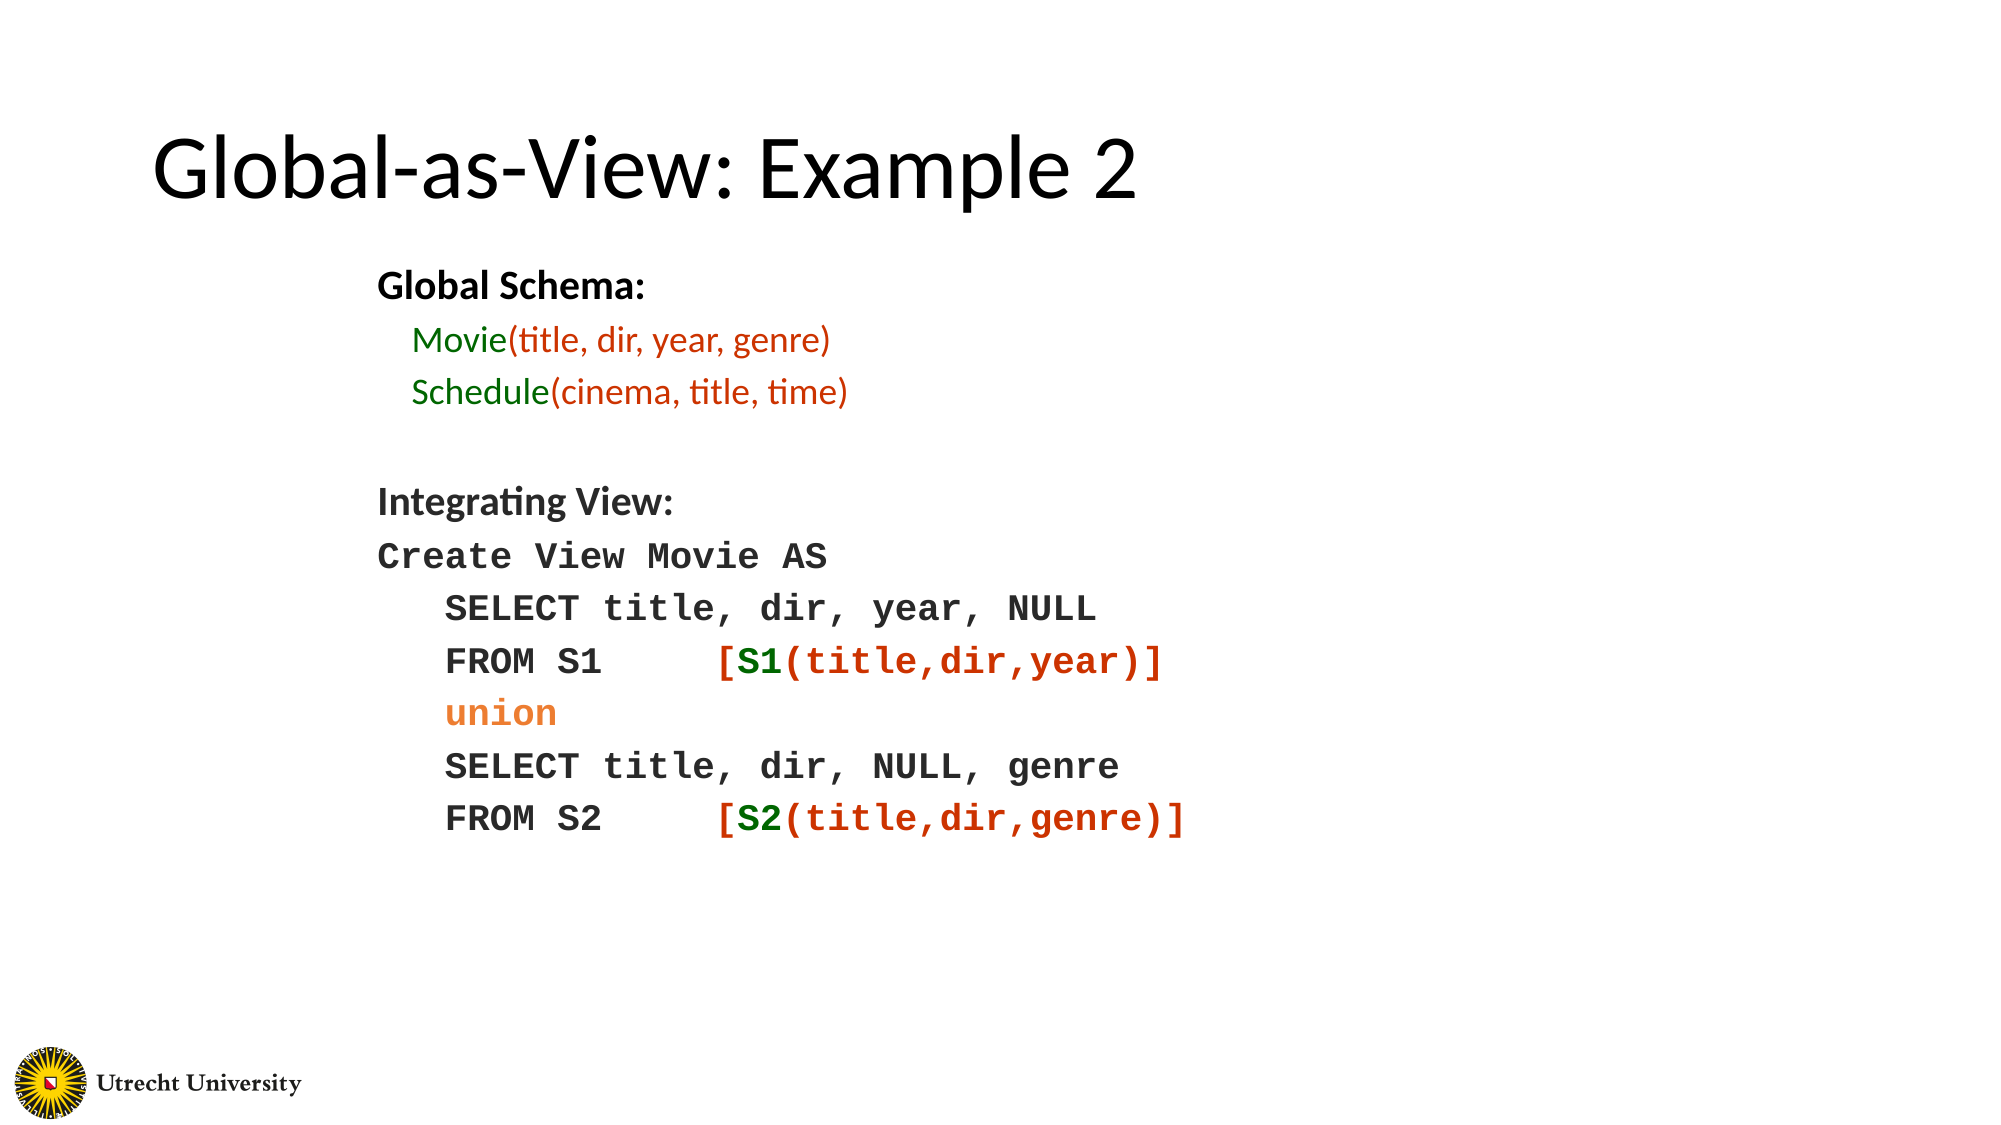

# Global-as-View: Example 2
Global Schema:
    Movie(title, dir, year, genre)
    Schedule(cinema, title, time)

Integrating View:
Create View Movie AS
   SELECT title, dir, year, NULL
   FROM S1     [S1(title,dir,year)]
   union
   SELECT title, dir, NULL, genre
   FROM S2     [S2(title,dir,genre)]